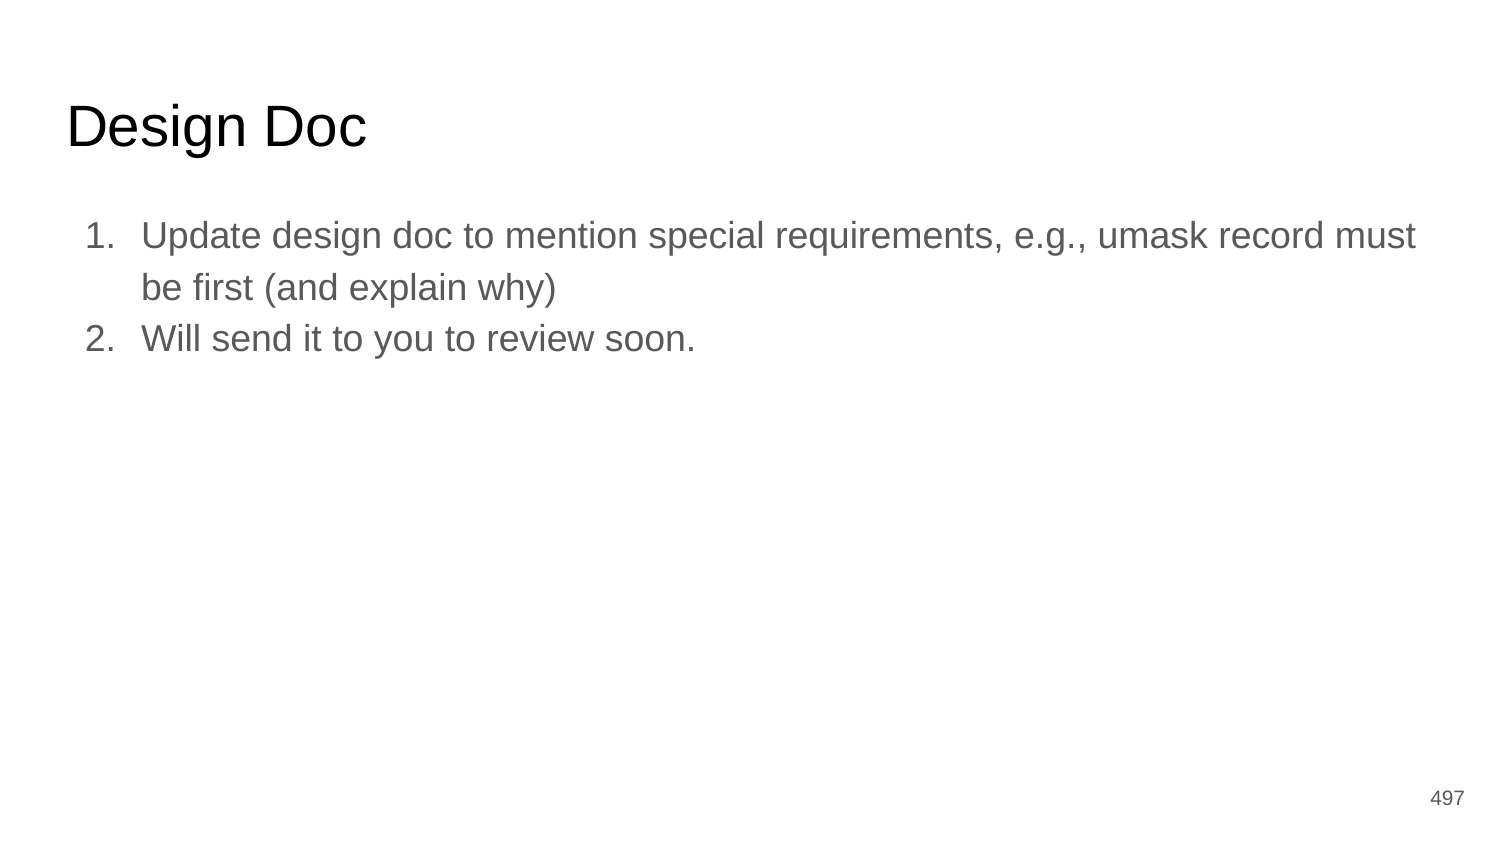

# Design Doc
Update design doc to mention special requirements, e.g., umask record must be first (and explain why)
Will send it to you to review soon.
497